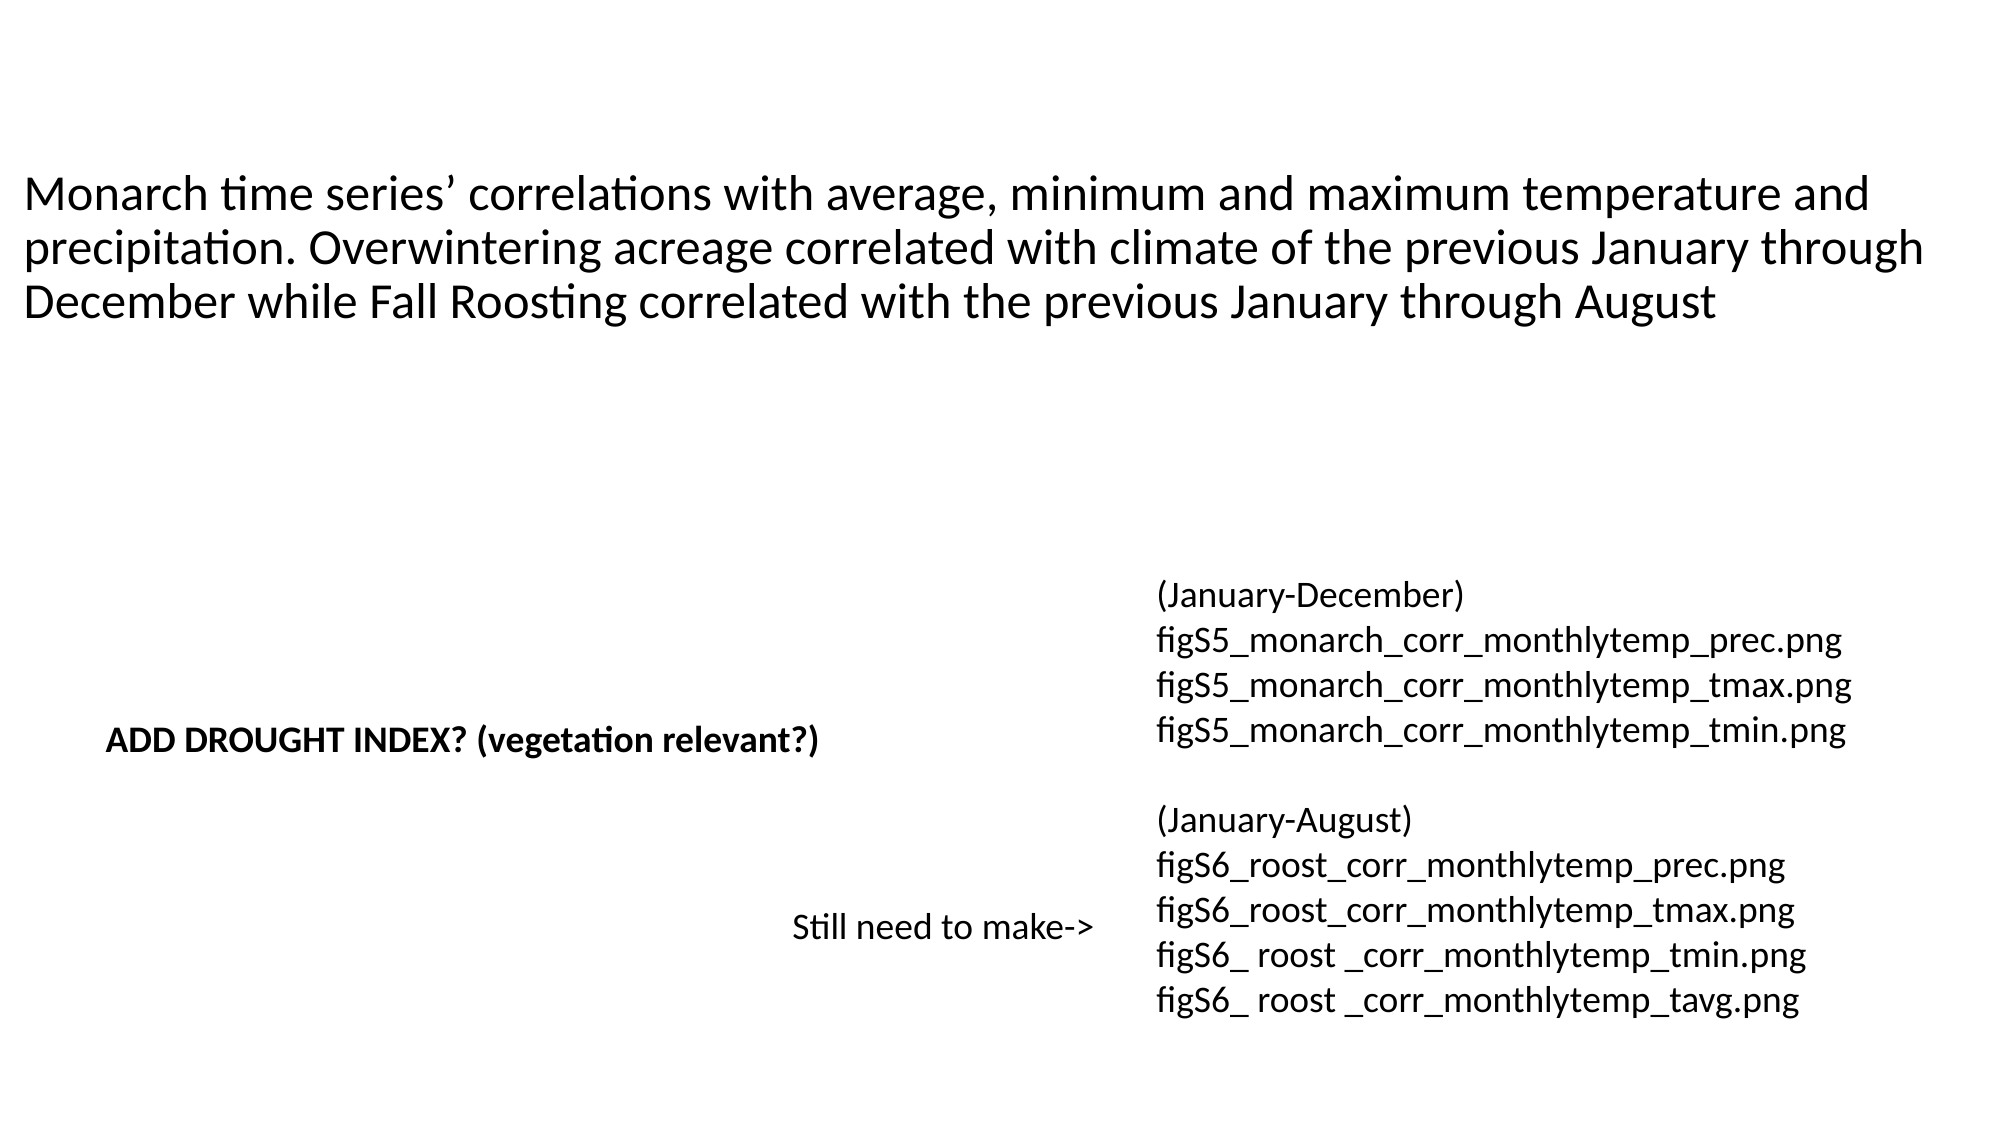

# Monarch time series’ correlations with average, minimum and maximum temperature and precipitation. Overwintering acreage correlated with climate of the previous January through December while Fall Roosting correlated with the previous January through August
(January-December)
figS5_monarch_corr_monthlytemp_prec.png
figS5_monarch_corr_monthlytemp_tmax.png
figS5_monarch_corr_monthlytemp_tmin.png

(January-August)
figS6_roost_corr_monthlytemp_prec.png
figS6_roost_corr_monthlytemp_tmax.png
figS6_ roost _corr_monthlytemp_tmin.png
figS6_ roost _corr_monthlytemp_tavg.png
ADD DROUGHT INDEX? (vegetation relevant?)
Still need to make->